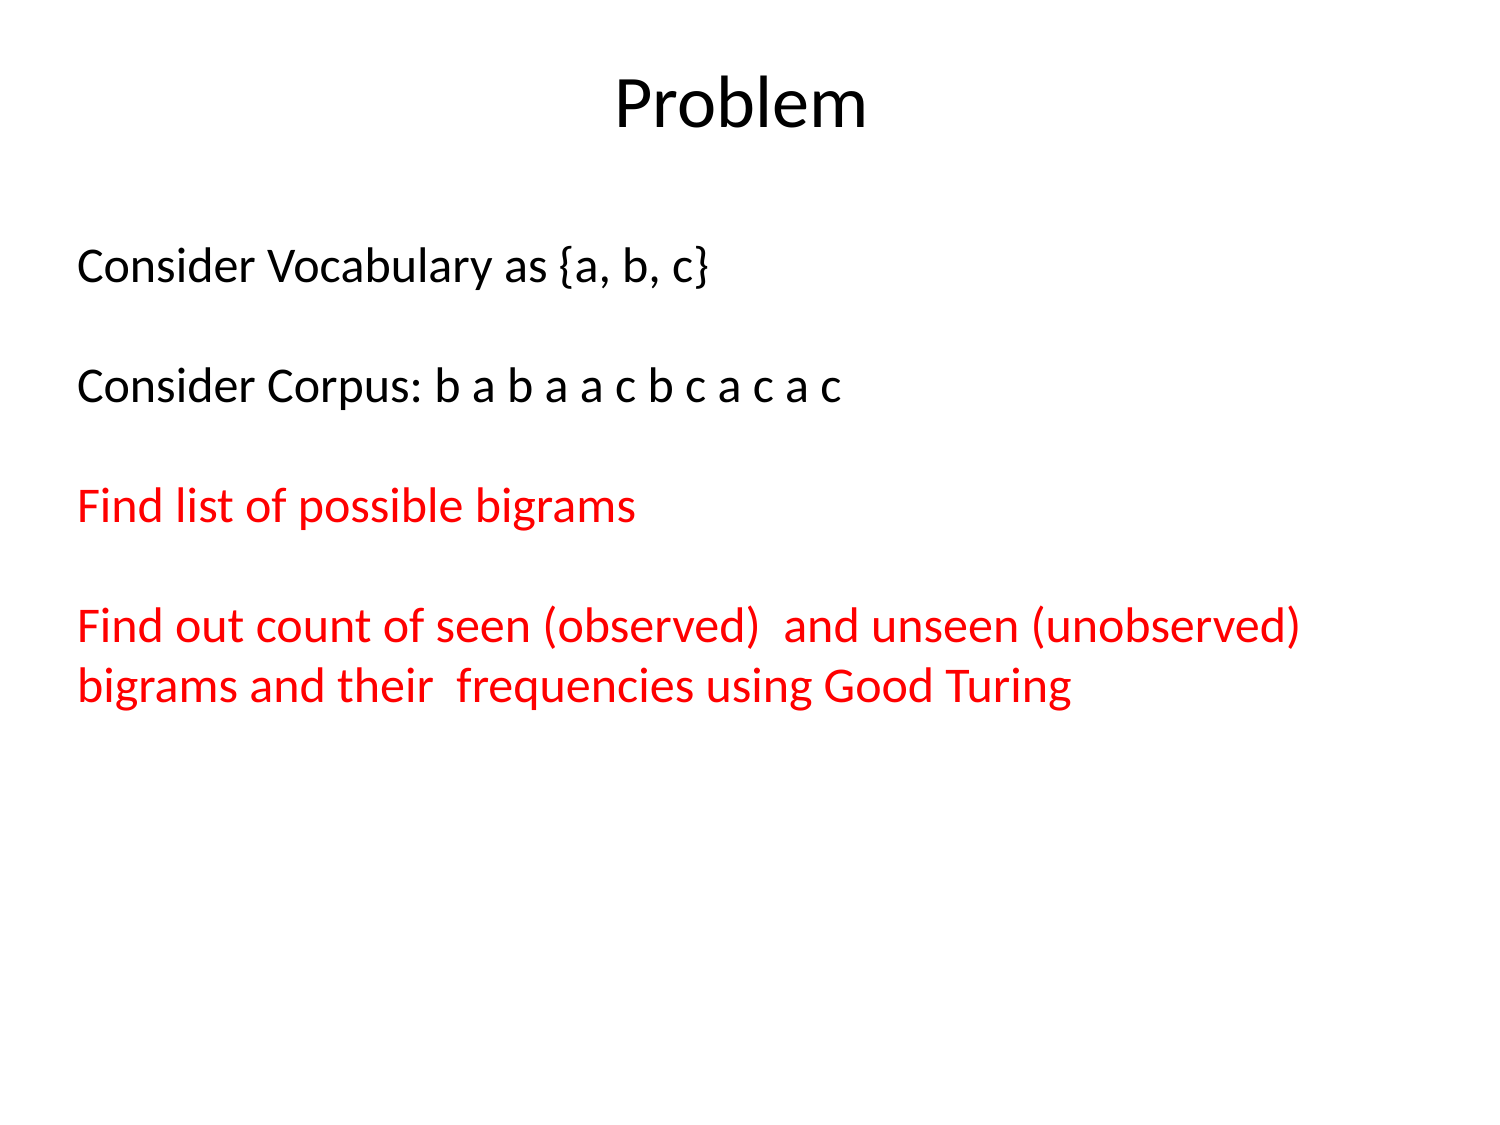

# Problem
Consider Vocabulary as {a, b, c}

Consider Corpus: b a b a a c b c a c a c

Find list of possible bigrams

Find out count of seen (observed)  and unseen (unobserved)  bigrams and their  frequencies using Good Turing